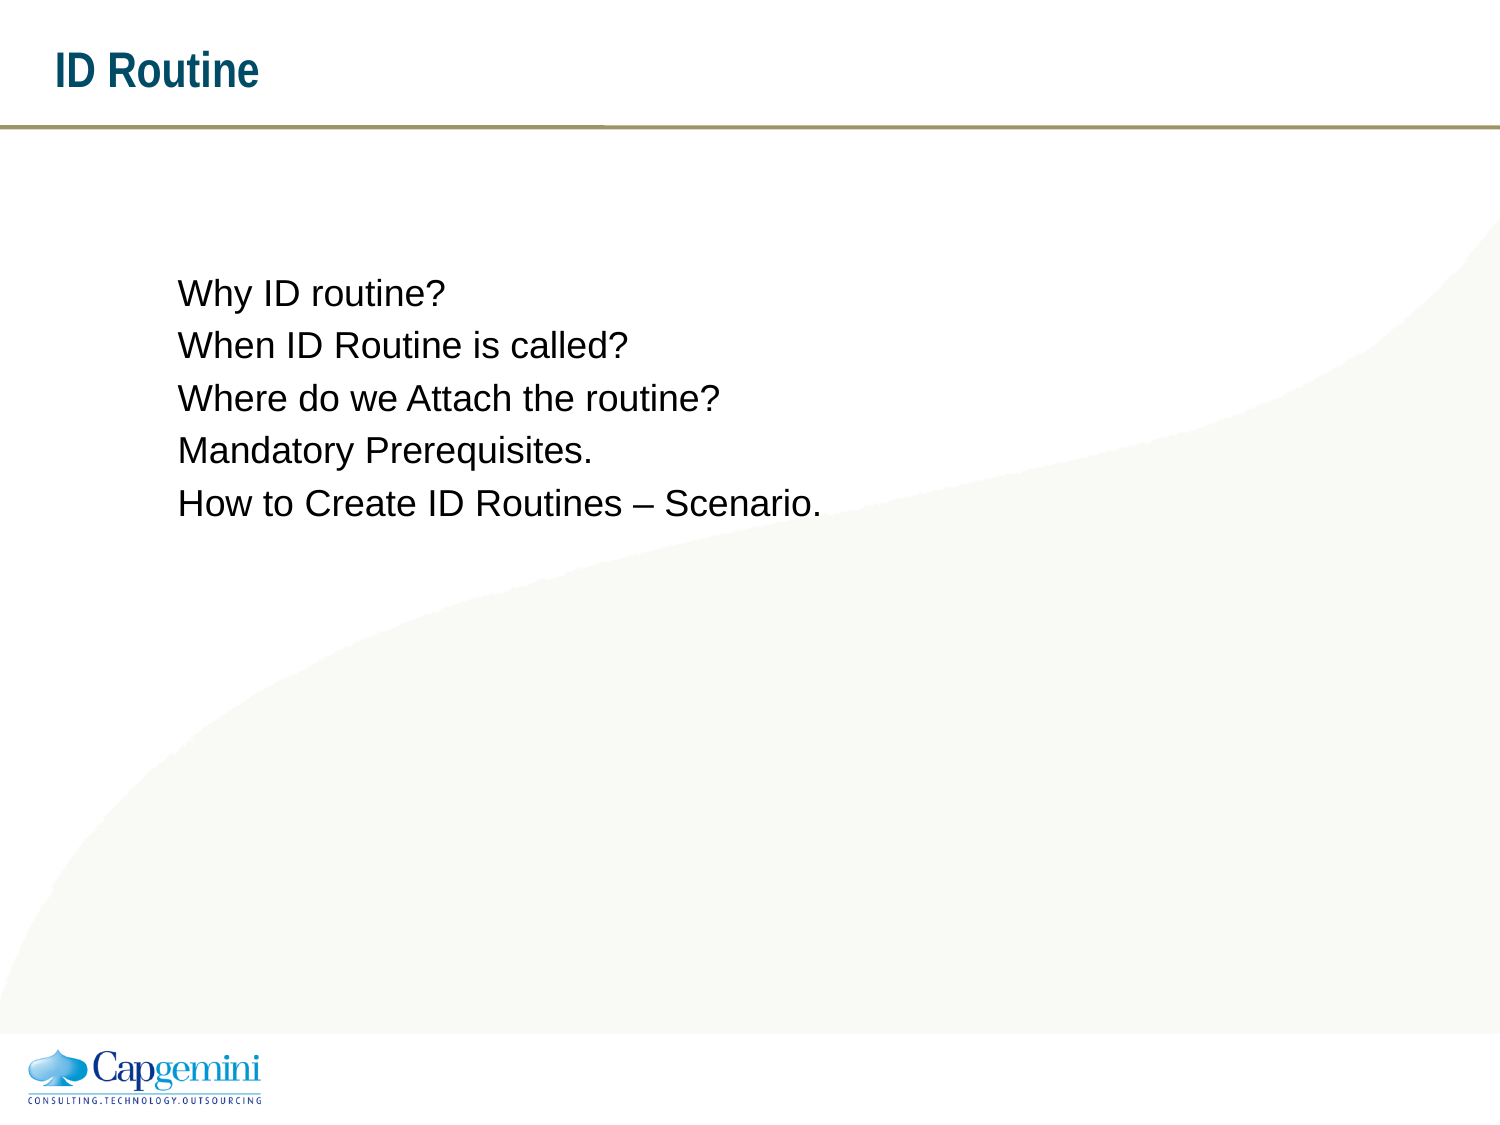

# ID Routine
Why ID routine?
When ID Routine is called?
Where do we Attach the routine?
Mandatory Prerequisites.
How to Create ID Routines – Scenario.